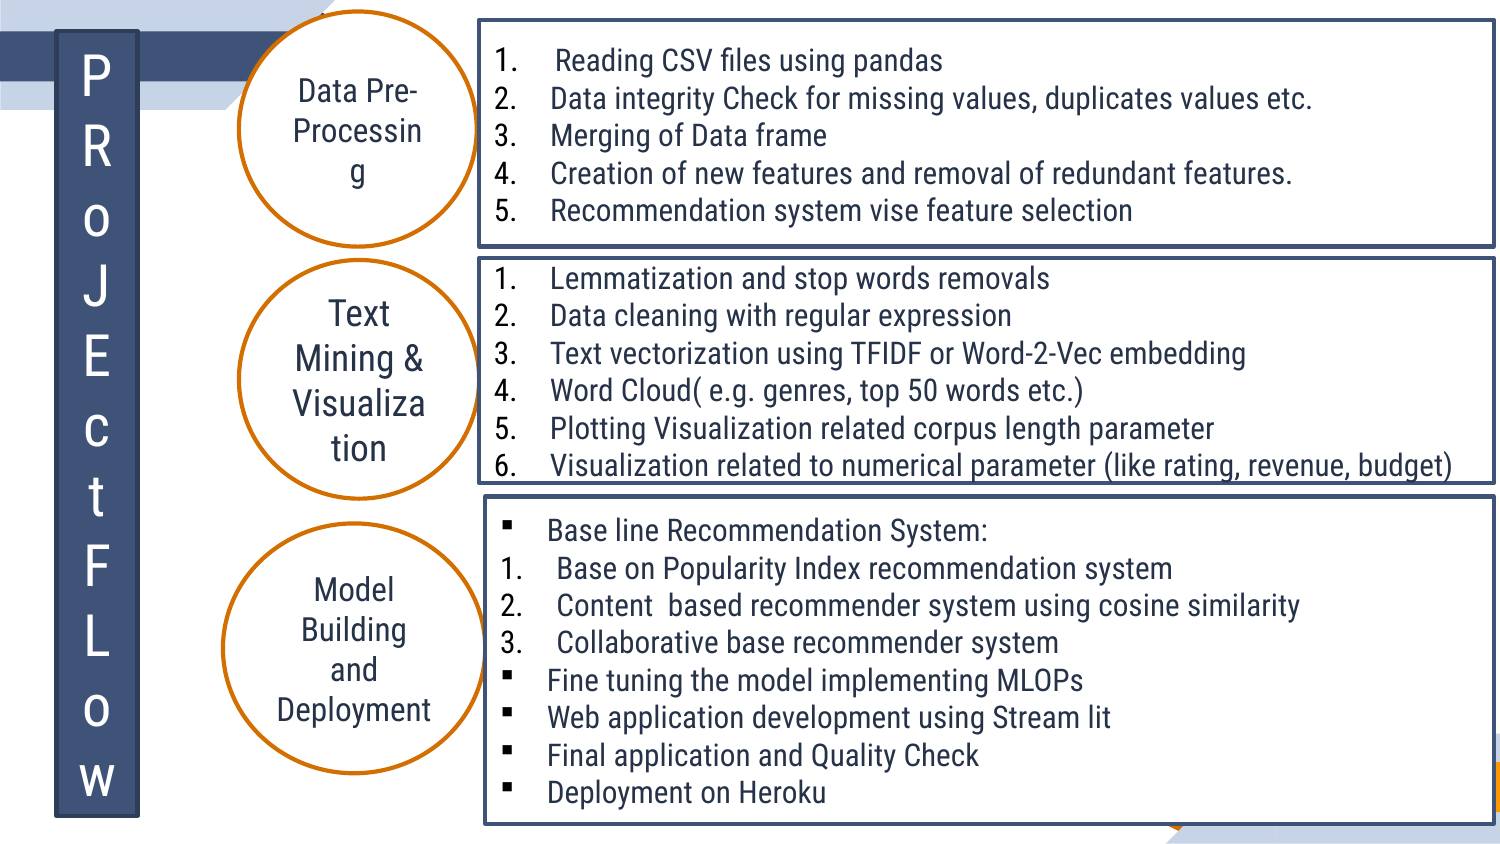

Data Pre-Processing
   Reading CSV files using pandas
Data integrity Check for missing values, duplicates values etc.
Merging of Data frame
Creation of new features and removal of redundant features.
Recommendation system vise feature selection
P
R
o
J
Ec
t F
L
ow

Lemmatization and stop words removals
Data cleaning with regular expression
Text vectorization using TFIDF or Word-2-Vec embedding
Word Cloud( e.g. genres, top 50 words etc.)
Plotting Visualization related corpus length parameter
Visualization related to numerical parameter (like rating, revenue, budget)

Text Mining & Visualization
Base line Recommendation System:
Base on Popularity Index recommendation system
Content  based recommender system using cosine similarity
Collaborative base recommender system
Fine tuning the model implementing MLOPs
Web application development using Stream lit
Final application and Quality Check
Deployment on Heroku
Model Building and Deployment
15